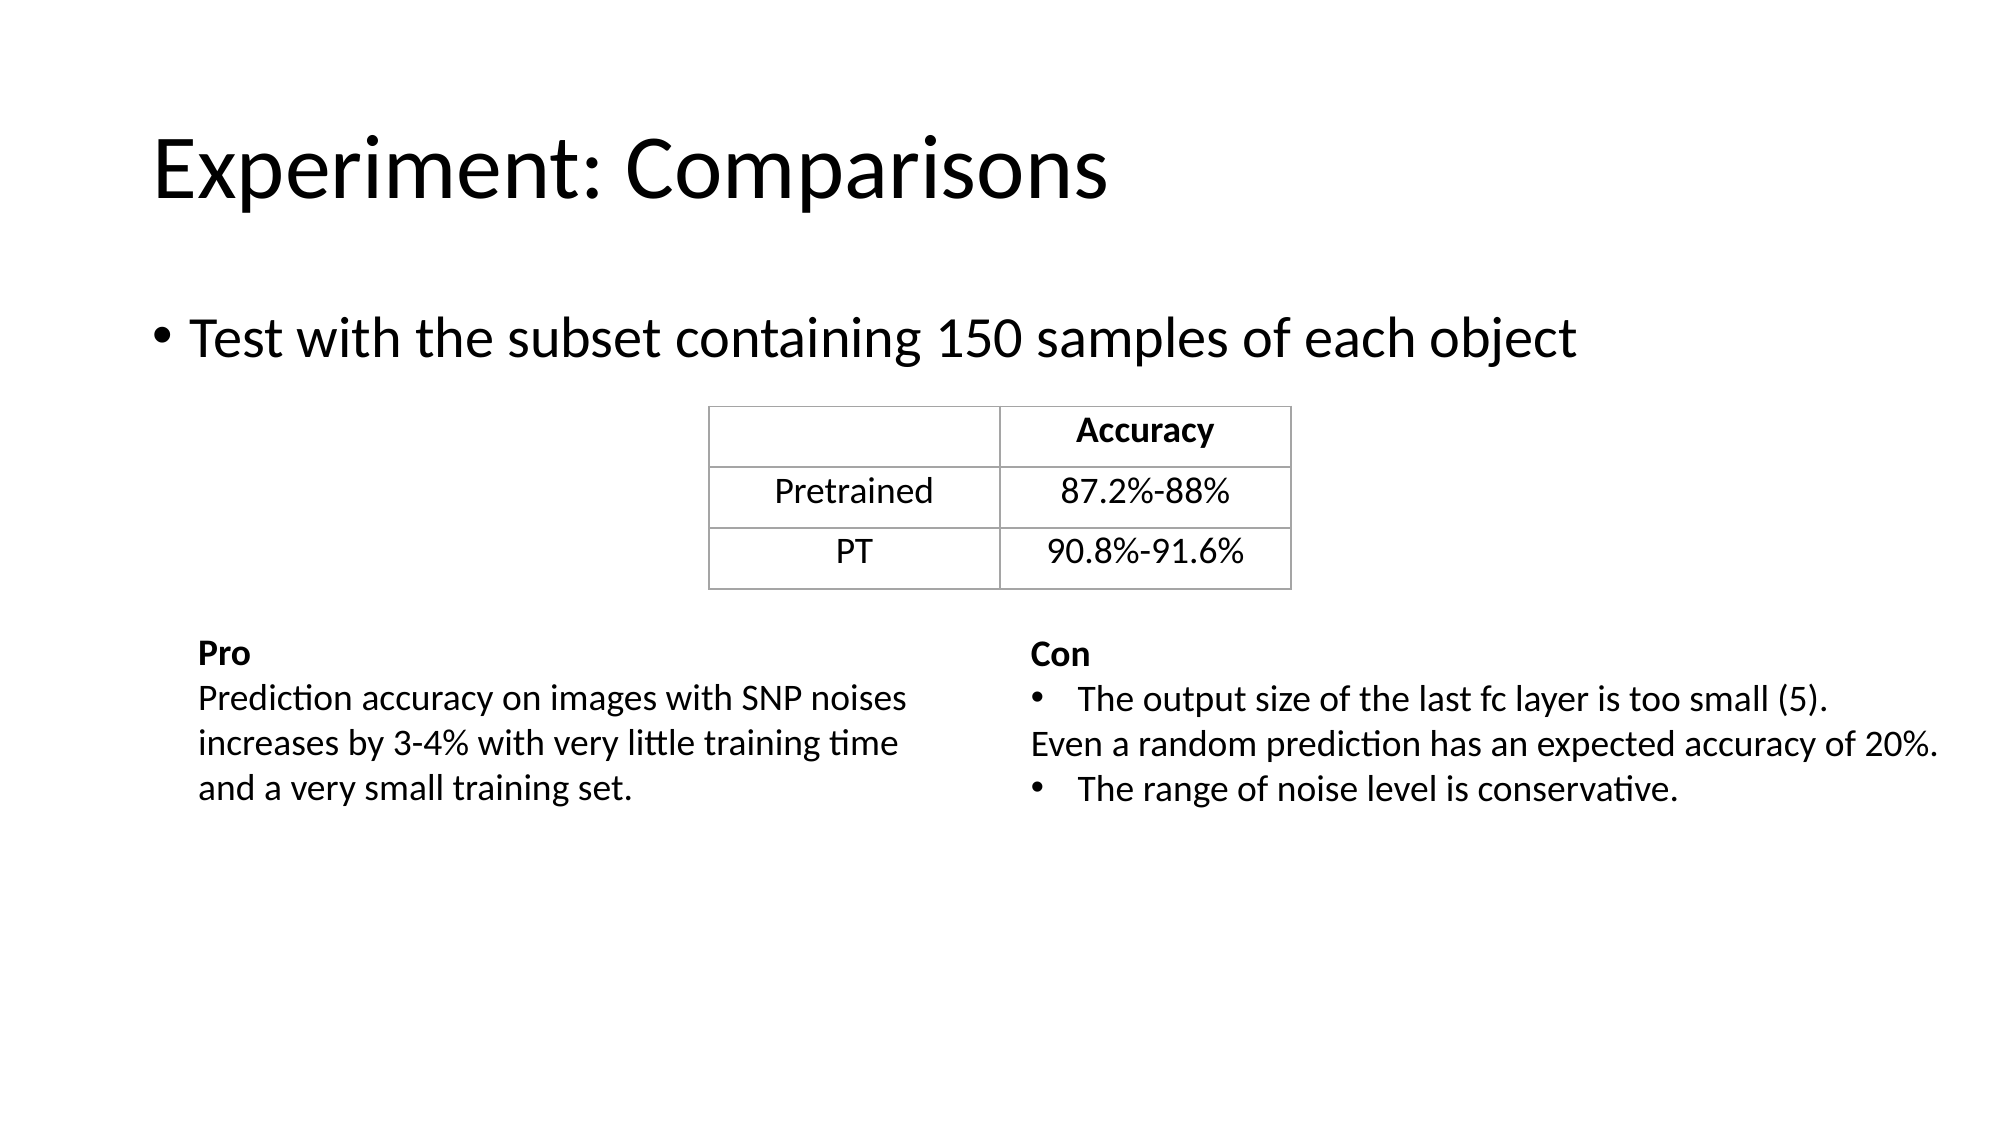

# Experiment: Comparisons
Test with the subset containing 150 samples of each object
|  | Accuracy |
| --- | --- |
| Pretrained | 87.2%-88% |
| PT | 90.8%-91.6% |
Pro
Prediction accuracy on images with SNP noises
increases by 3-4% with very little training time
and a very small training set.
Con
The output size of the last fc layer is too small (5).
Even a random prediction has an expected accuracy of 20%.
The range of noise level is conservative.